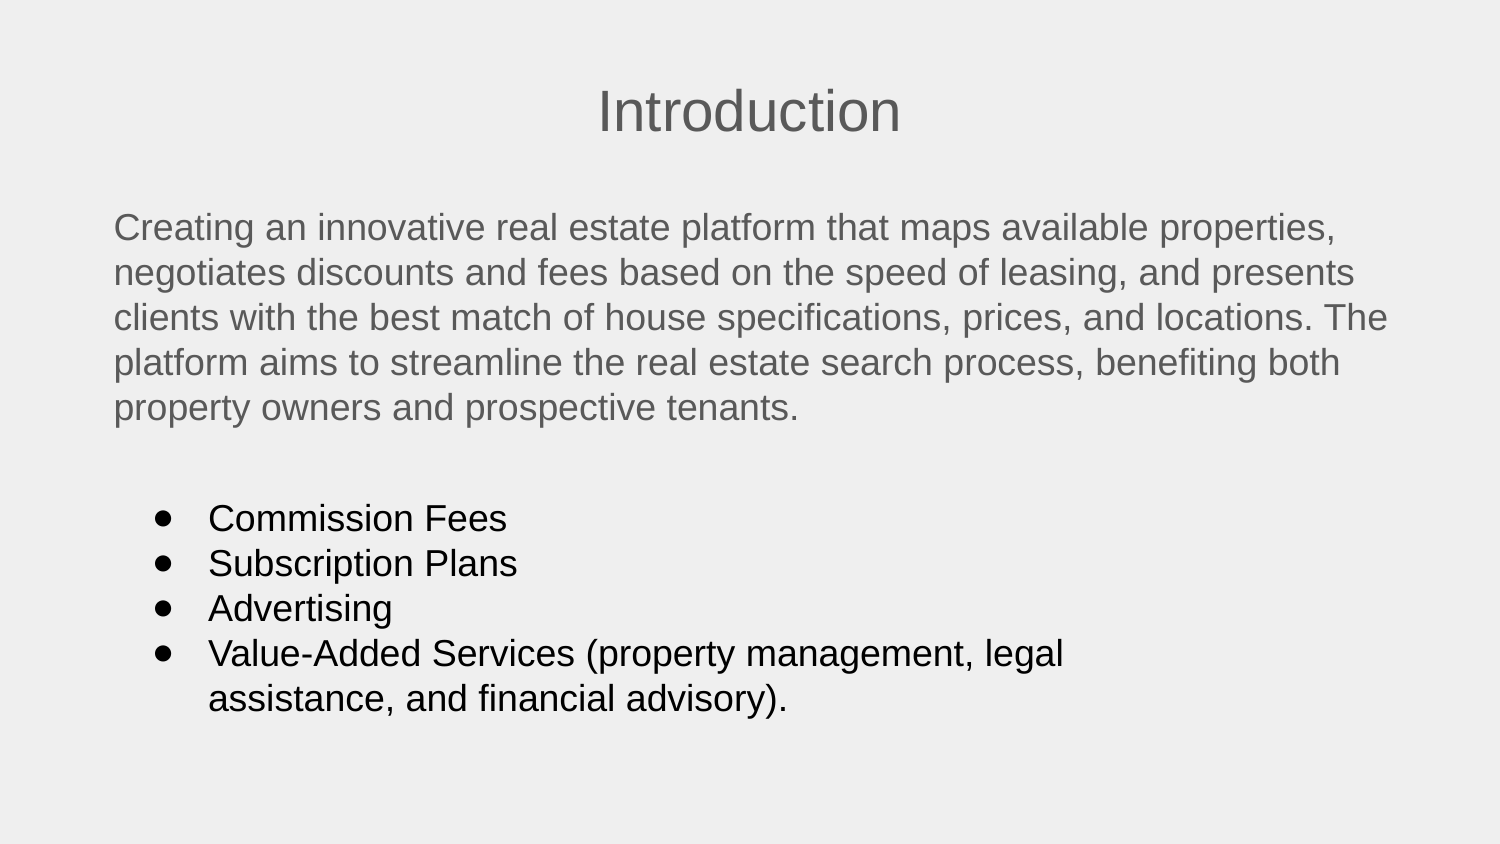

Introduction
Creating an innovative real estate platform that maps available properties, negotiates discounts and fees based on the speed of leasing, and presents clients with the best match of house specifications, prices, and locations. The platform aims to streamline the real estate search process, benefiting both property owners and prospective tenants.
Commission Fees
Subscription Plans
Advertising
Value-Added Services (property management, legal assistance, and financial advisory).